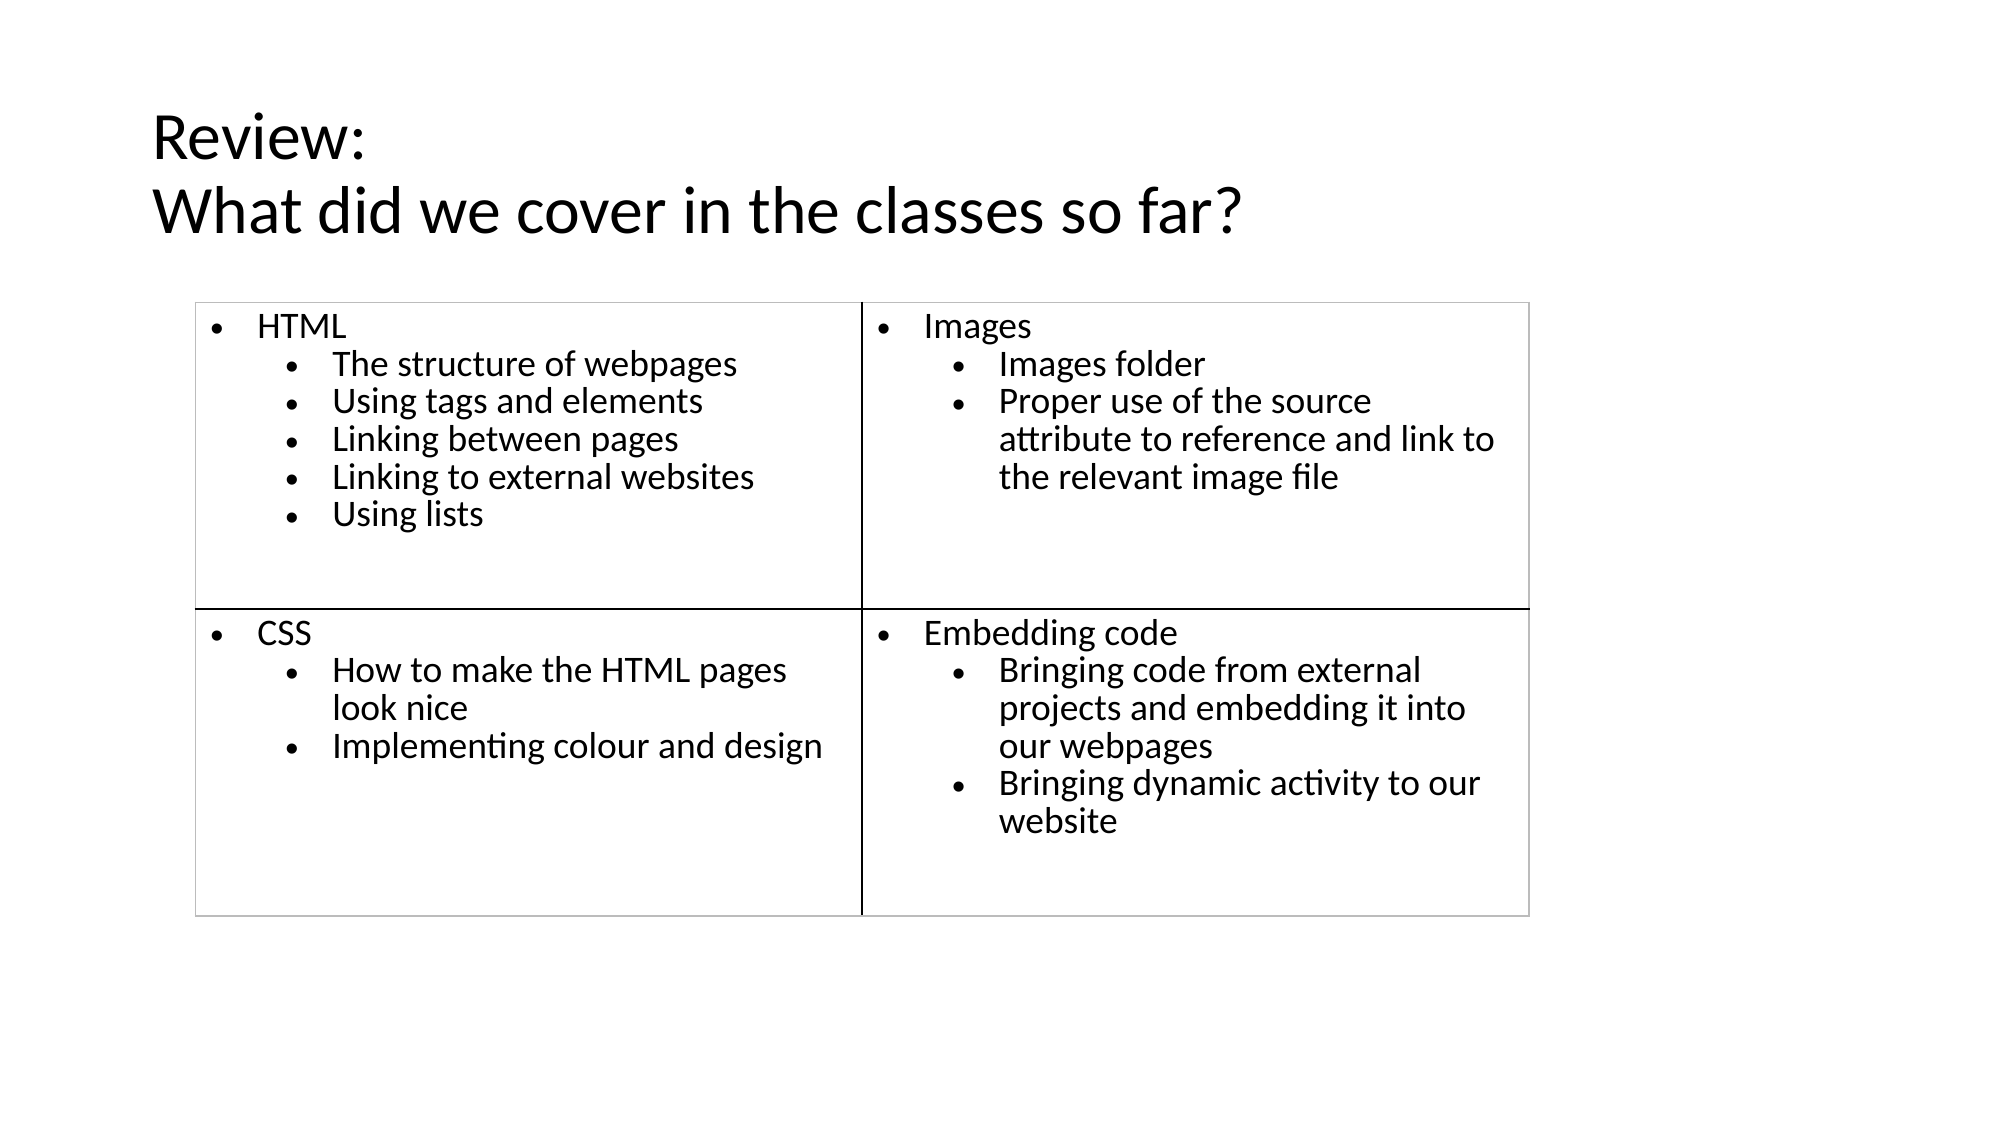

# Review: What did we cover in the classes so far?

| HTML The structure of webpages Using tags and elements Linking between pages Linking to external websites Using lists | Images Images folder Proper use of the source attribute to reference and link to the relevant image file |
| --- | --- |
| CSS How to make the HTML pages look nice Implementing colour and design | Embedding code Bringing code from external projects and embedding it into our webpages Bringing dynamic activity to our website |